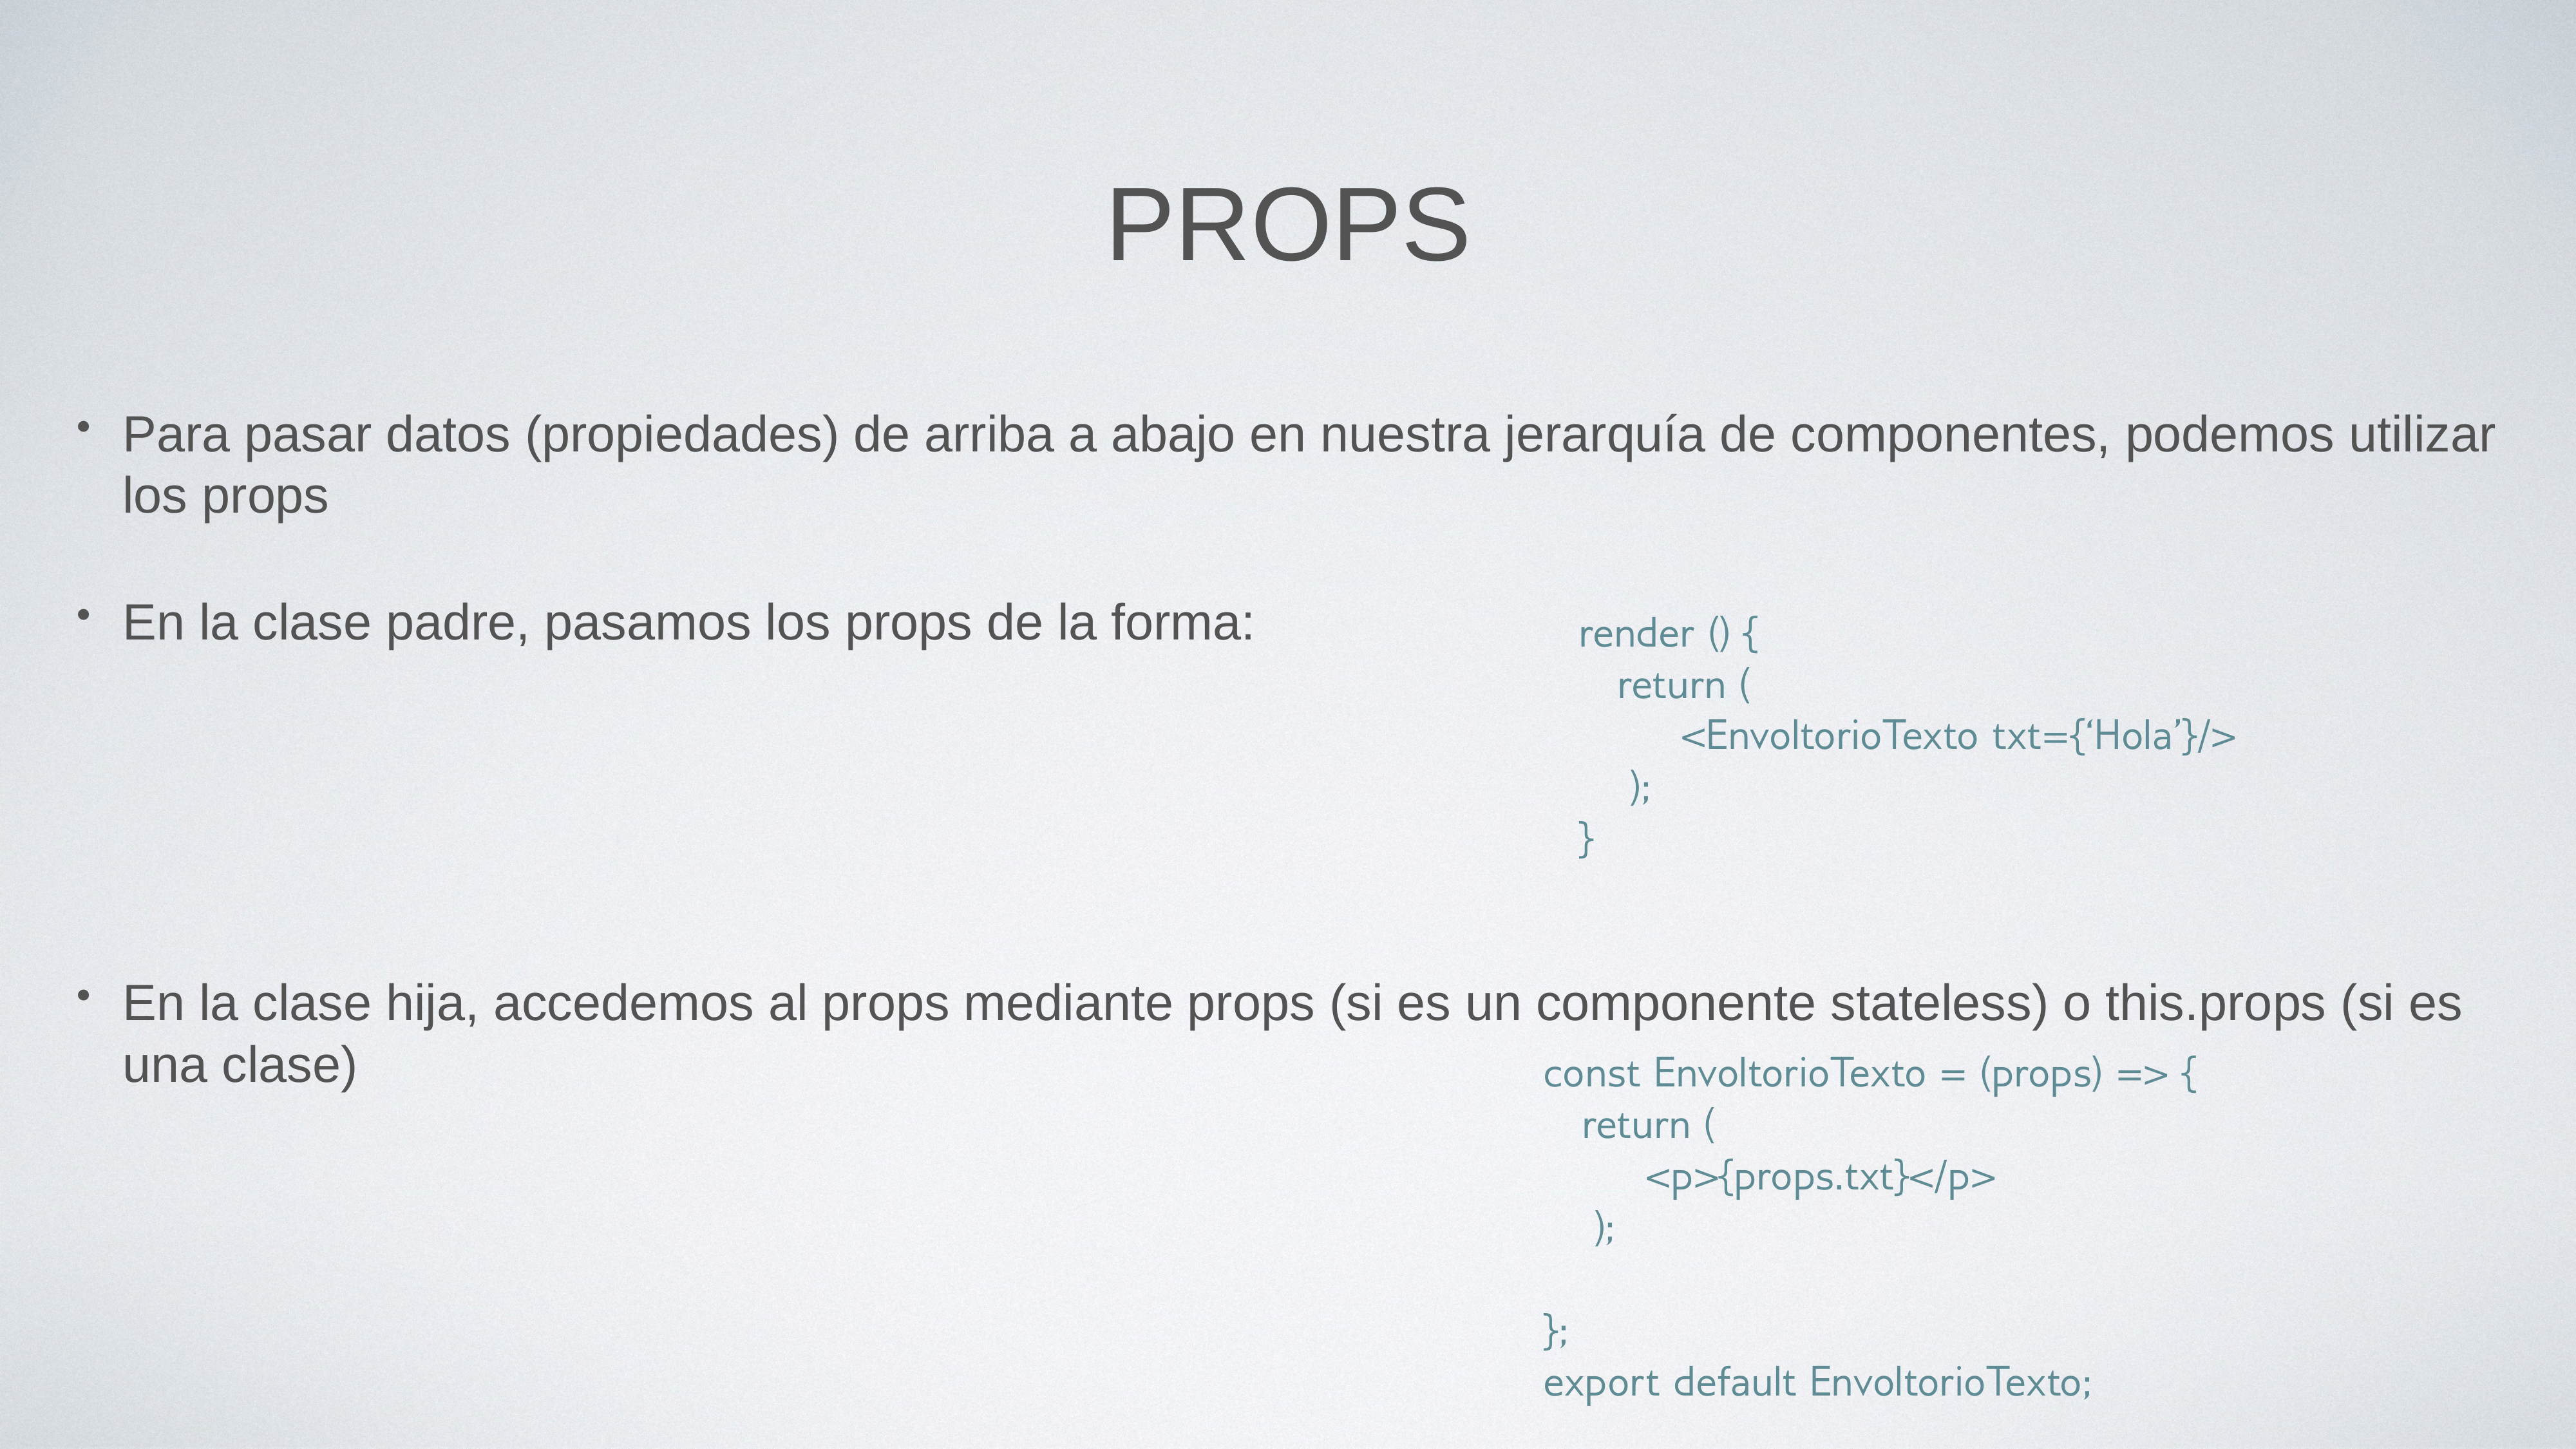

# props
Para pasar datos (propiedades) de arriba a abajo en nuestra jerarquía de componentes, podemos utilizar los props
En la clase padre, pasamos los props de la forma:

En la clase hija, accedemos al props mediante props (si es un componente stateless) o this.props (si es una clase)

render () {
   return (
        <EnvoltorioTexto txt={‘Hola’}/>
    );
}
const EnvoltorioTexto = (props) => {
   return (
        <p>{props.txt}</p>
    );

};
export default EnvoltorioTexto;